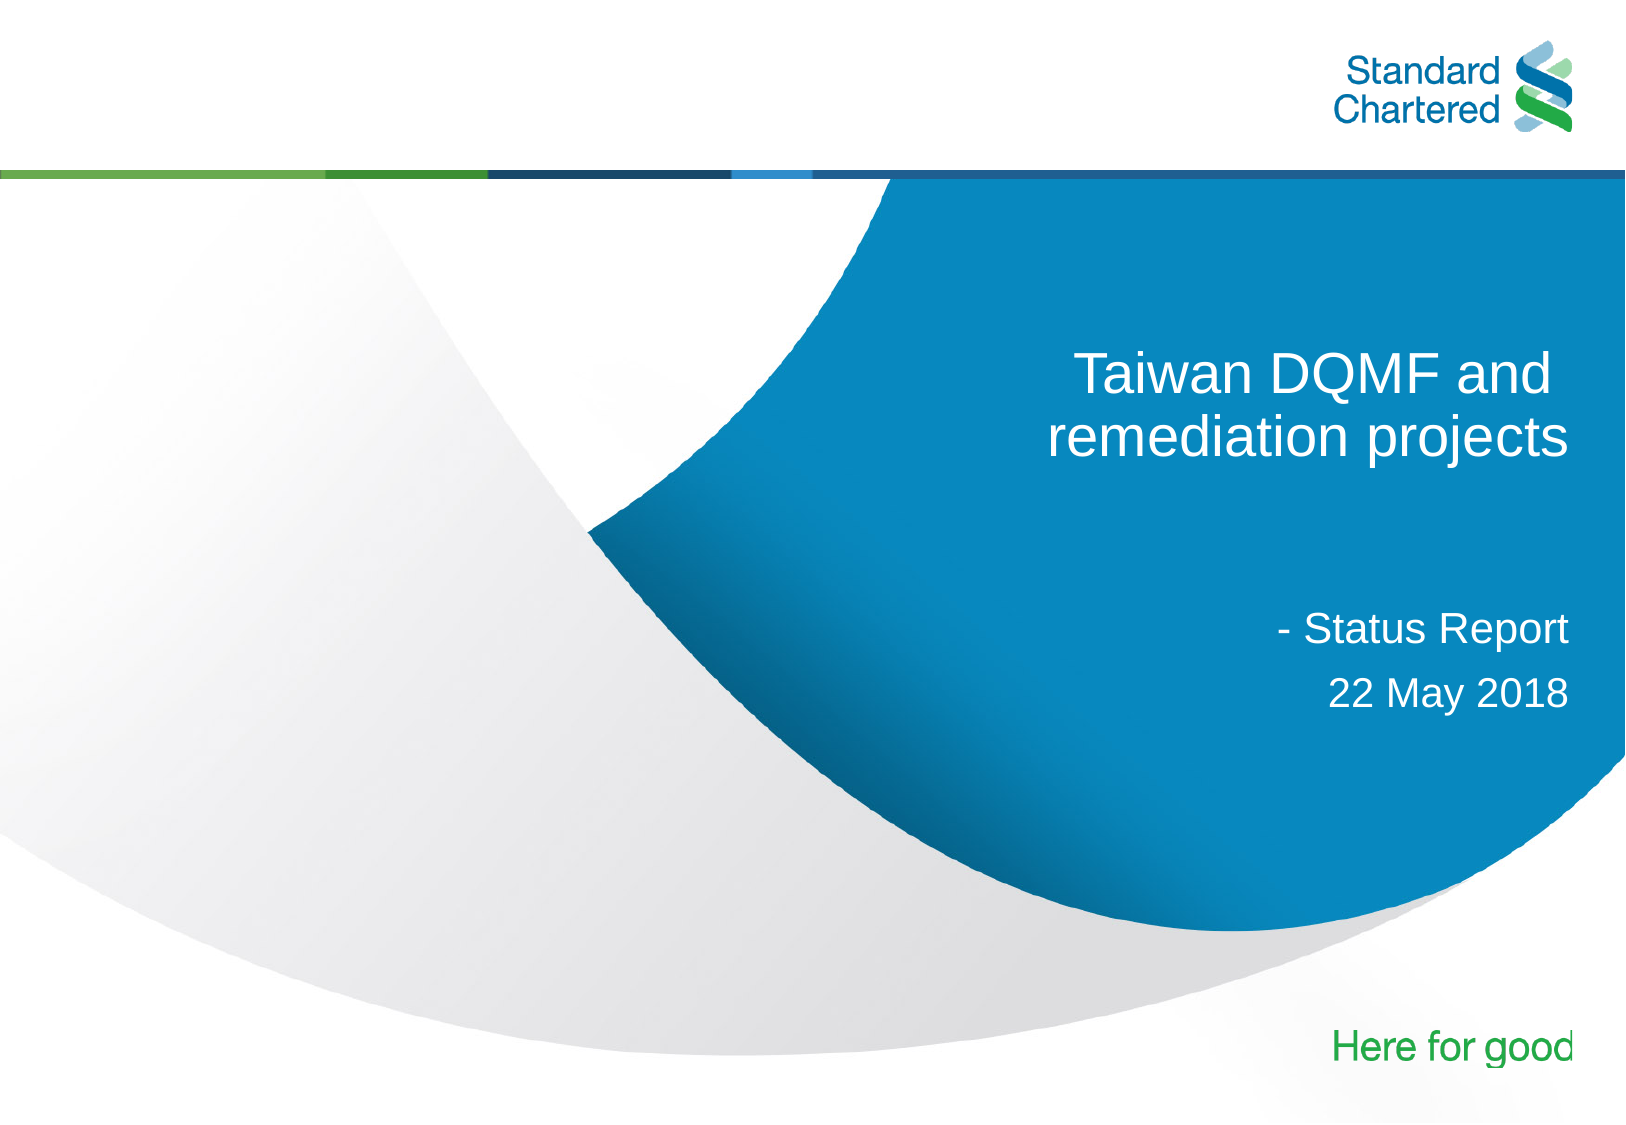

# Taiwan DQMF and remediation projects - Status Report
22 May 2018